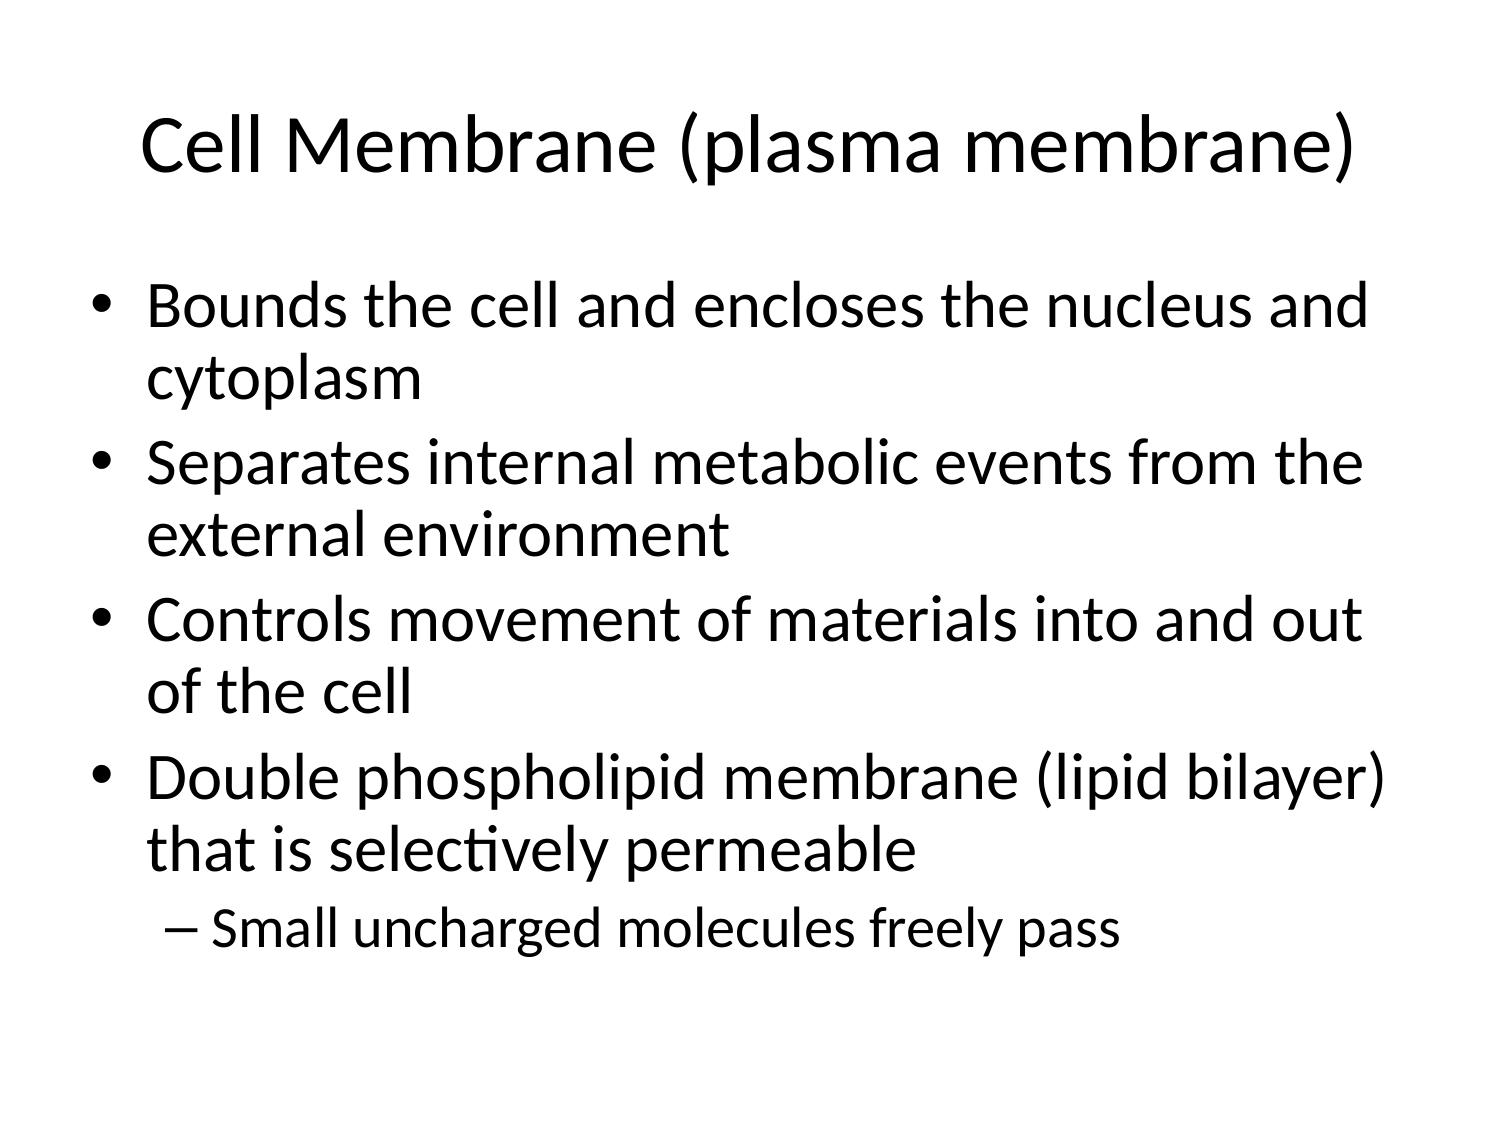

# Cell Membrane (plasma membrane)
Bounds the cell and encloses the nucleus and cytoplasm
Separates internal metabolic events from the external environment
Controls movement of materials into and out of the cell
Double phospholipid membrane (lipid bilayer) that is selectively permeable
Small uncharged molecules freely pass